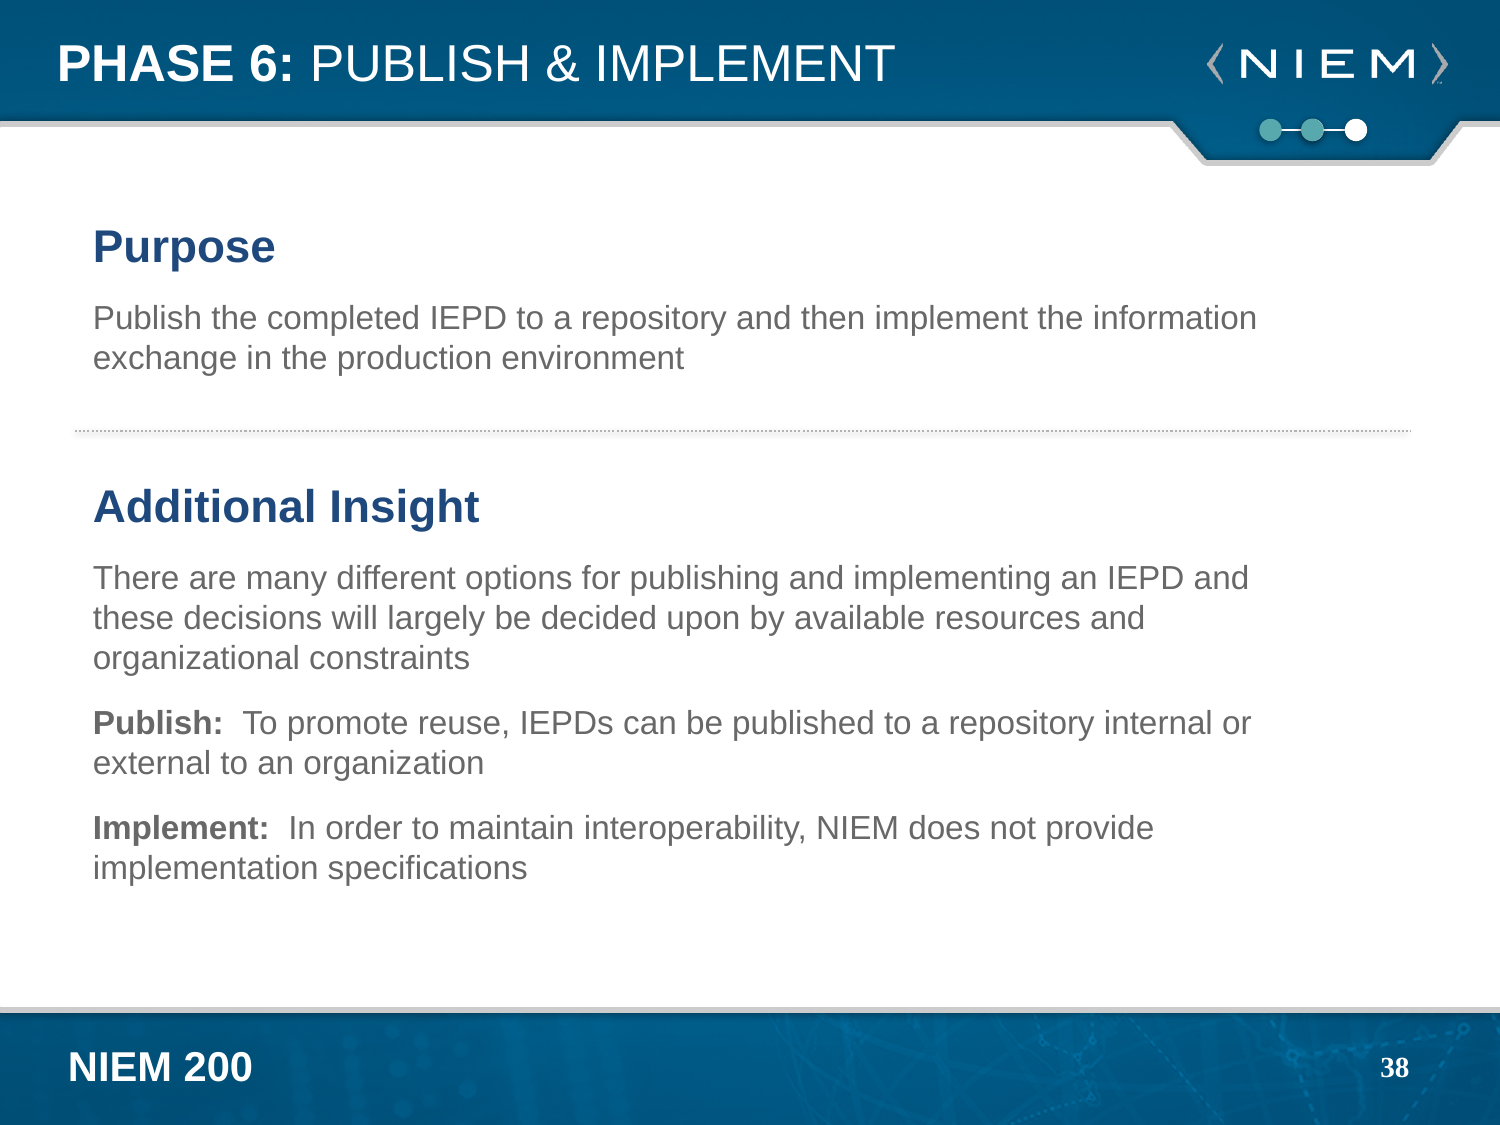

# Phase 6: Publish & Implement

Purpose
Publish the completed IEPD to a repository and then implement the information exchange in the production environment

Additional Insight
There are many different options for publishing and implementing an IEPD and these decisions will largely be decided upon by available resources and organizational constraints
Publish:  To promote reuse, IEPDs can be published to a repository internal or external to an organization
Implement:  In order to maintain interoperability, NIEM does not provide implementation specifications
38